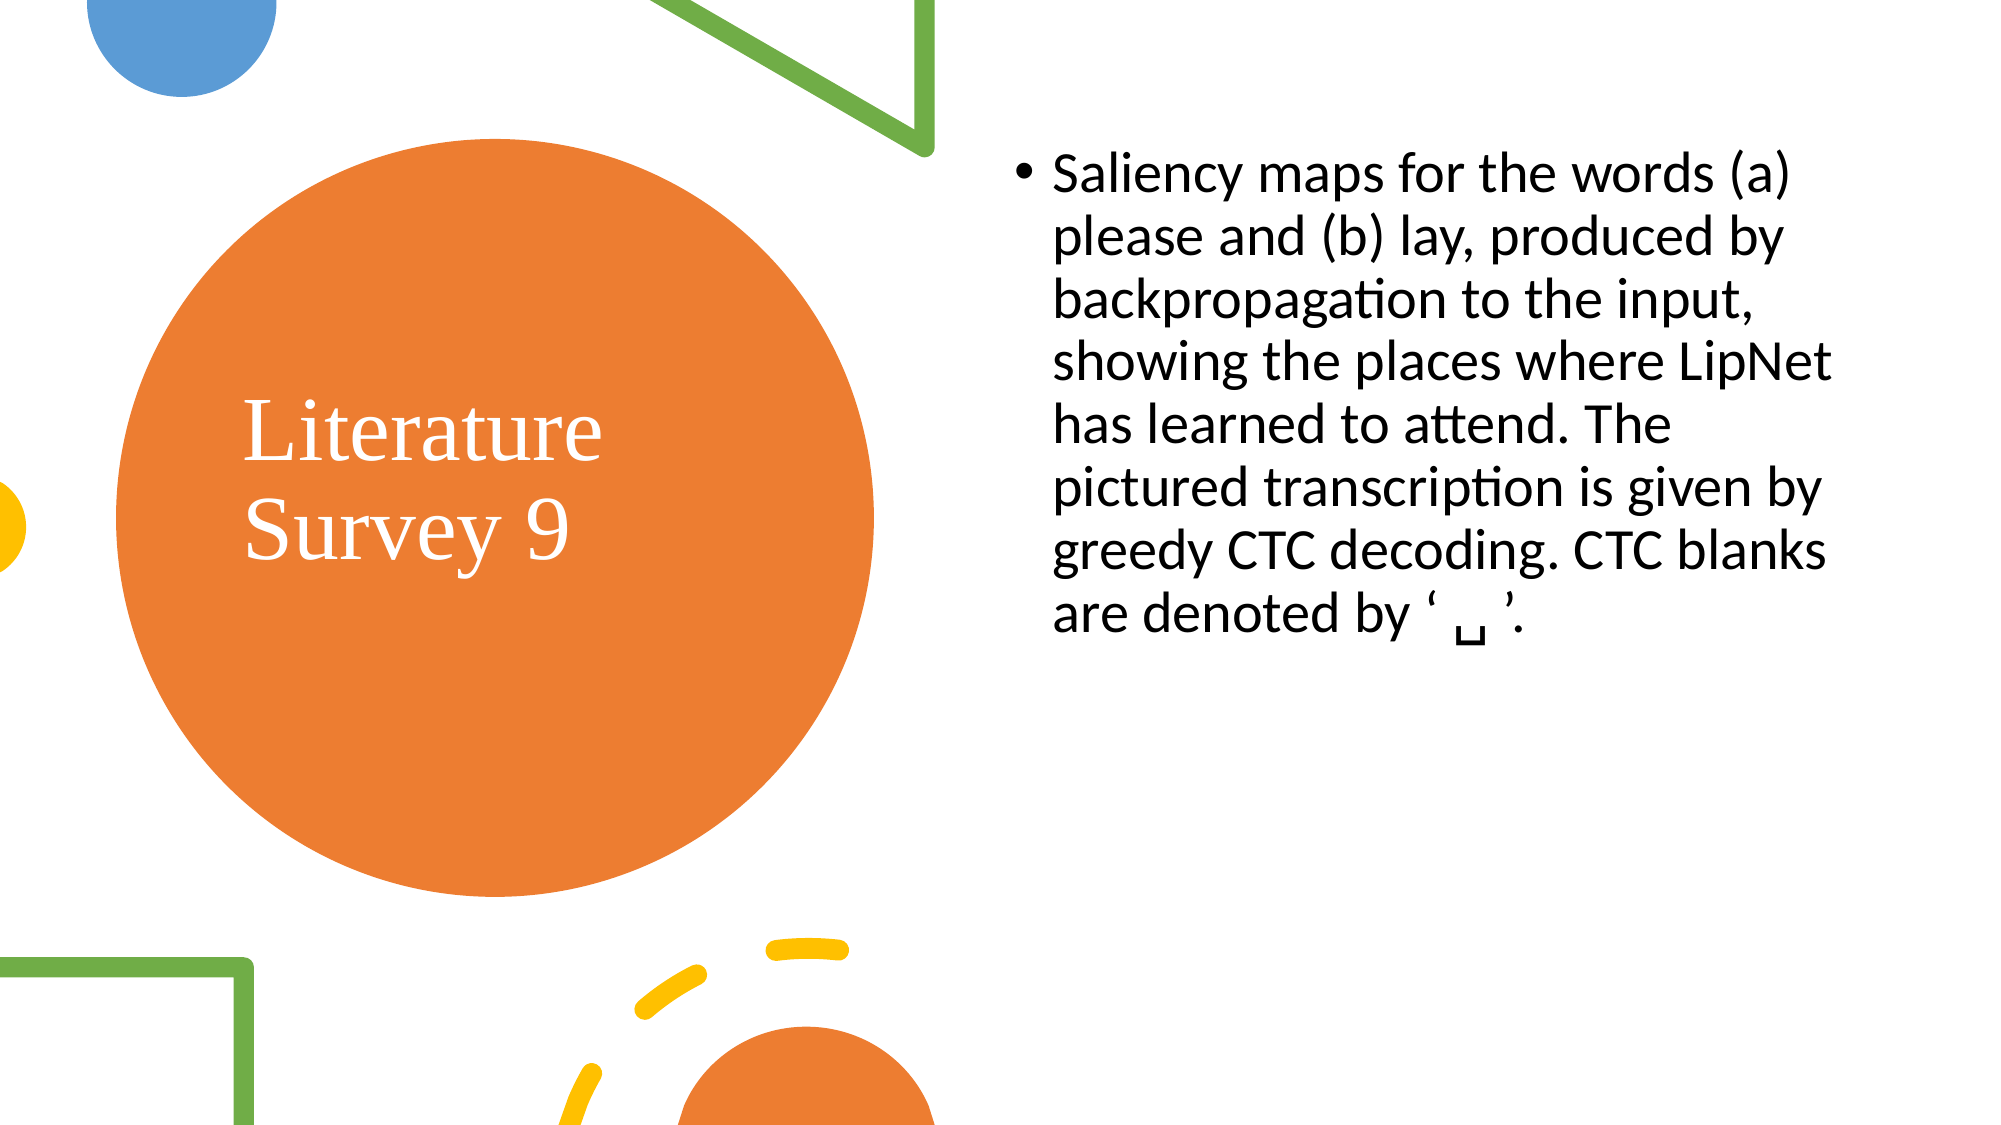

Saliency maps for the words (a) please and (b) lay, produced by backpropagation to the input, showing the places where LipNet has learned to attend. The pictured transcription is given by greedy CTC decoding. CTC blanks are denoted by ‘ ␣ ’.

# Literature Survey 9